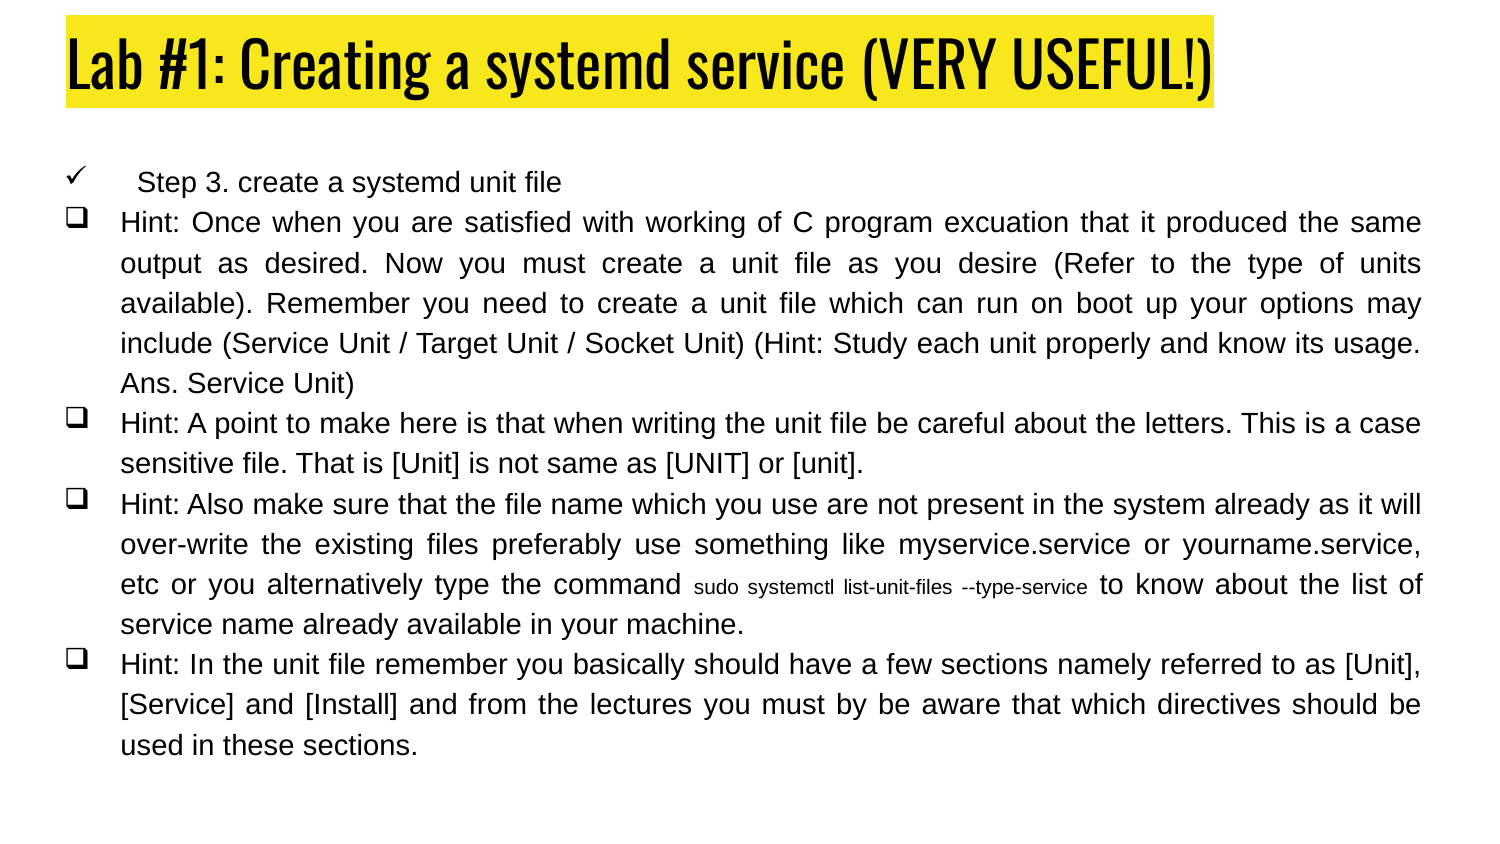

# Lab #1: Creating a systemd service (VERY USEFUL!)
  Step 3. create a systemd unit file
Hint: Once when you are satisfied with working of C program excuation that it produced the same output as desired. Now you must create a unit file as you desire (Refer to the type of units available). Remember you need to create a unit file which can run on boot up your options may include (Service Unit / Target Unit / Socket Unit) (Hint: Study each unit properly and know its usage. Ans. Service Unit)
Hint: A point to make here is that when writing the unit file be careful about the letters. This is a case sensitive file. That is [Unit] is not same as [UNIT] or [unit].
Hint: Also make sure that the file name which you use are not present in the system already as it will over-write the existing files preferably use something like myservice.service or yourname.service, etc or you alternatively type the command sudo systemctl list-unit-files --type-service to know about the list of service name already available in your machine.
Hint: In the unit file remember you basically should have a few sections namely referred to as [Unit], [Service] and [Install] and from the lectures you must by be aware that which directives should be used in these sections.